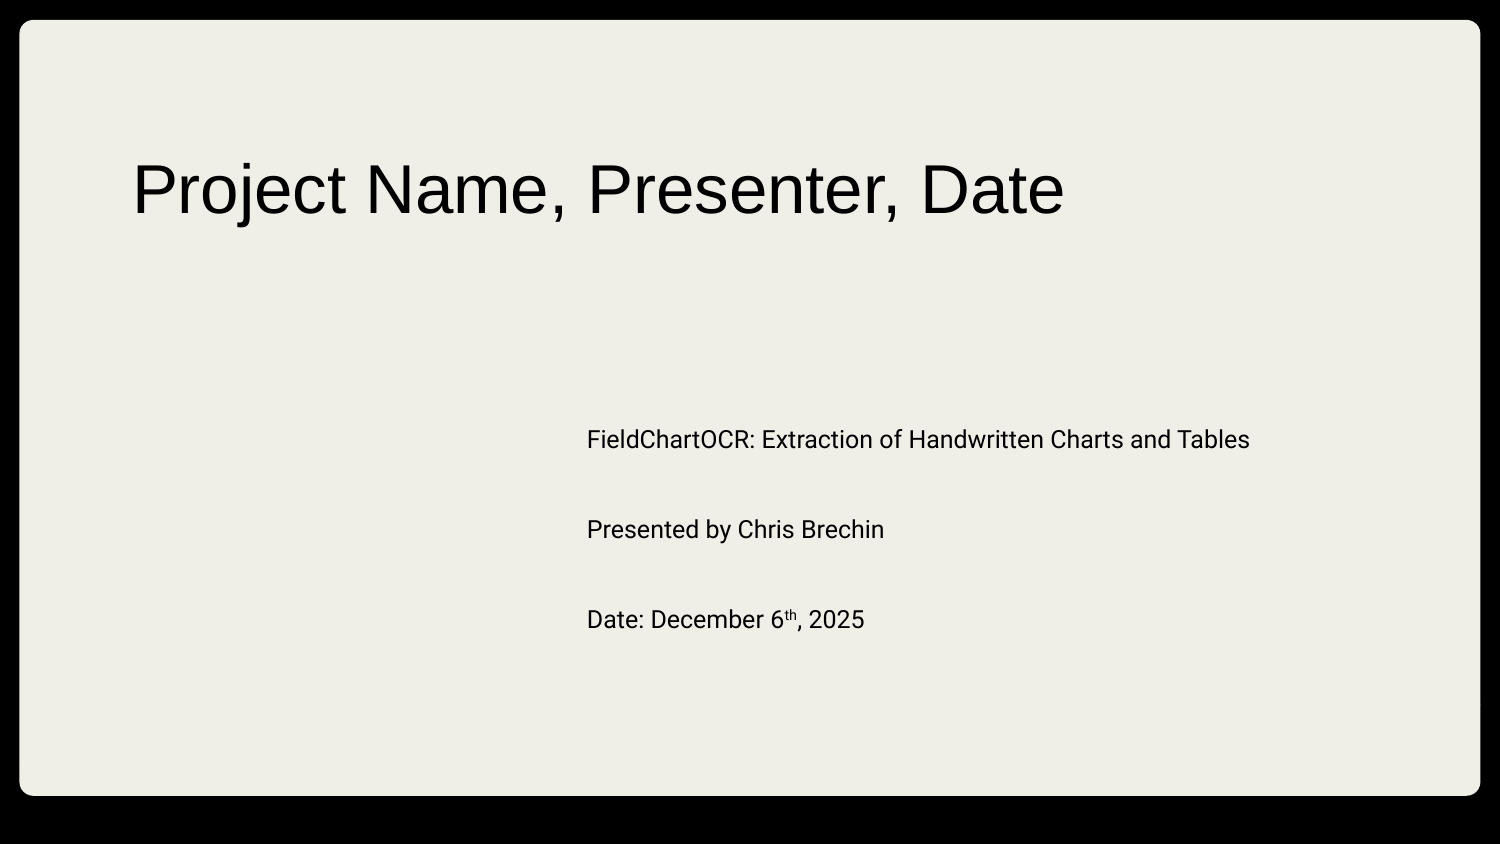

# Project Name, Presenter, Date
FieldChartOCR: Extraction of Handwritten Charts and Tables

Presented by Chris Brechin

Date: December 6th, 2025
DD/MM/YYYY
Feature Name/Product
Your Company Name